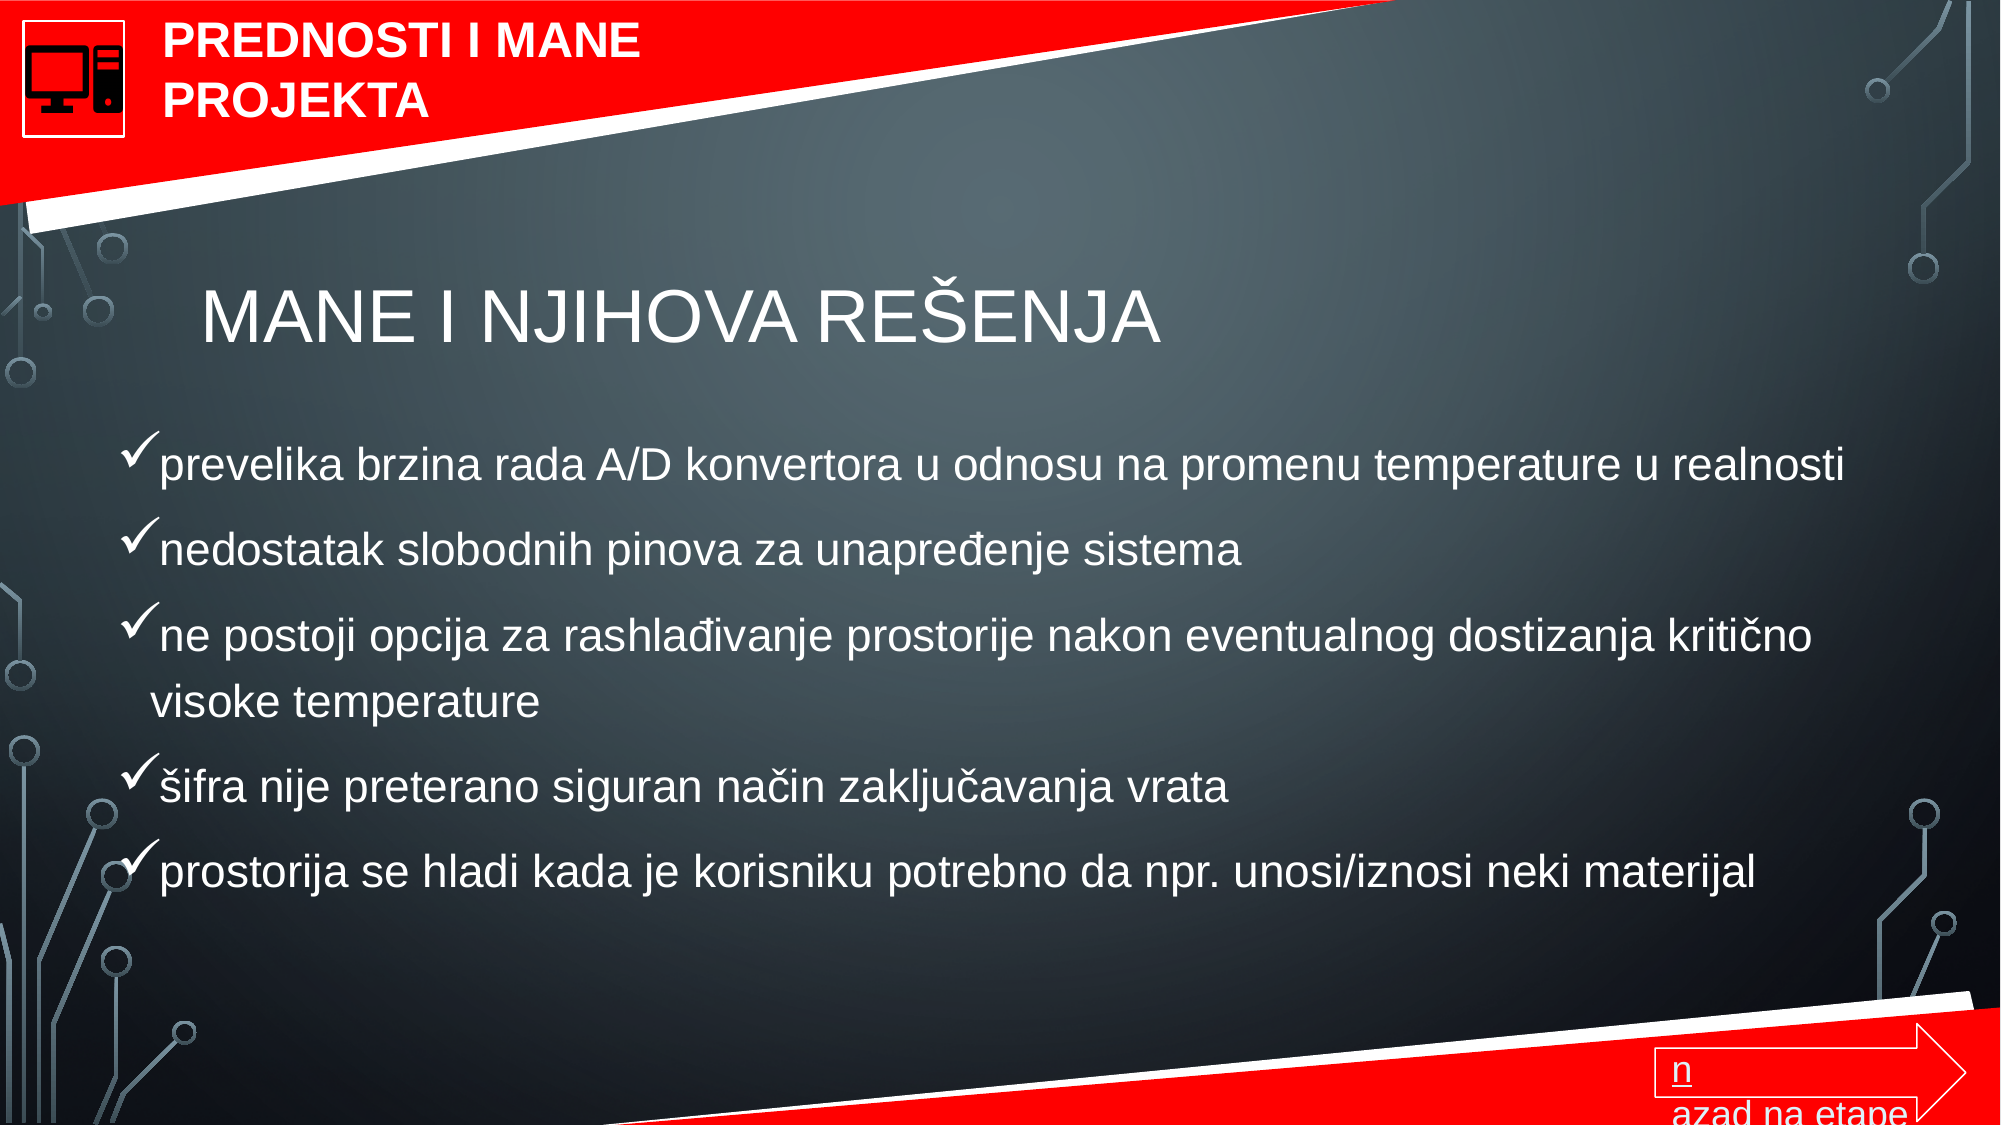

PREDNOSTI I MANE PROJEKTA

# Mane i njihova rešenja
prevelika brzina rada A/D konvertora u odnosu na promenu temperature u realnosti
nedostatak slobodnih pinova za unapređenje sistema
ne postoji opcija za rashlađivanje prostorije nakon eventualnog dostizanja kritično visoke temperature
šifra nije preterano siguran način zaključavanja vrata
prostorija se hladi kada je korisniku potrebno da npr. unosi/iznosi neki materijal

nazad na etape